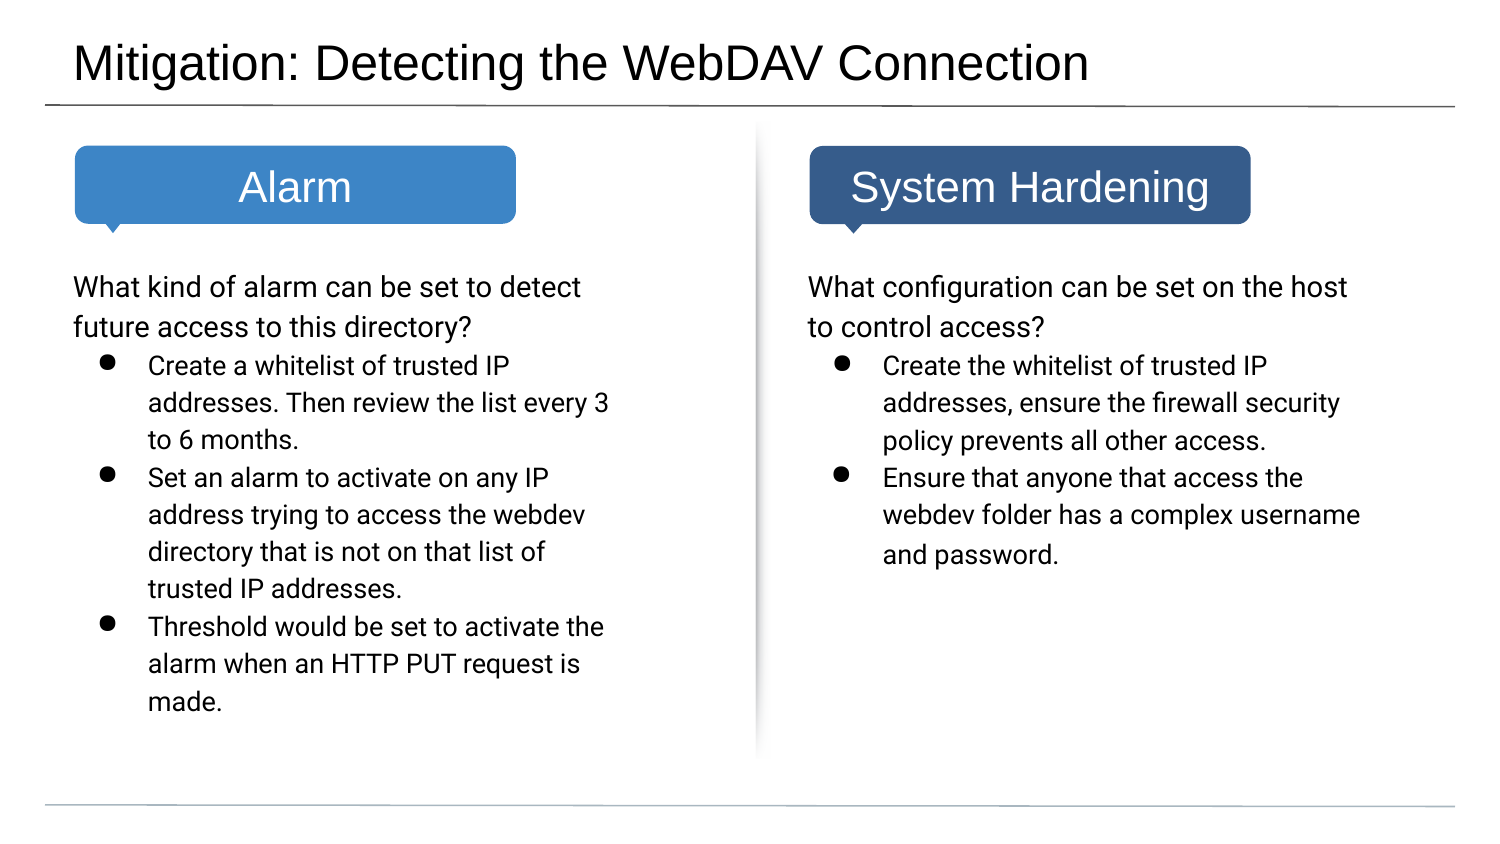

# Mitigation: Detecting the WebDAV Connection
What kind of alarm can be set to detect future access to this directory?
Create a whitelist of trusted IP addresses. Then review the list every 3 to 6 months.
Set an alarm to activate on any IP address trying to access the webdev directory that is not on that list of trusted IP addresses.
Threshold would be set to activate the alarm when an HTTP PUT request is made.

What configuration can be set on the host to control access?
Create the whitelist of trusted IP addresses, ensure the firewall security policy prevents all other access.
Ensure that anyone that access the webdev folder has a complex username and password.